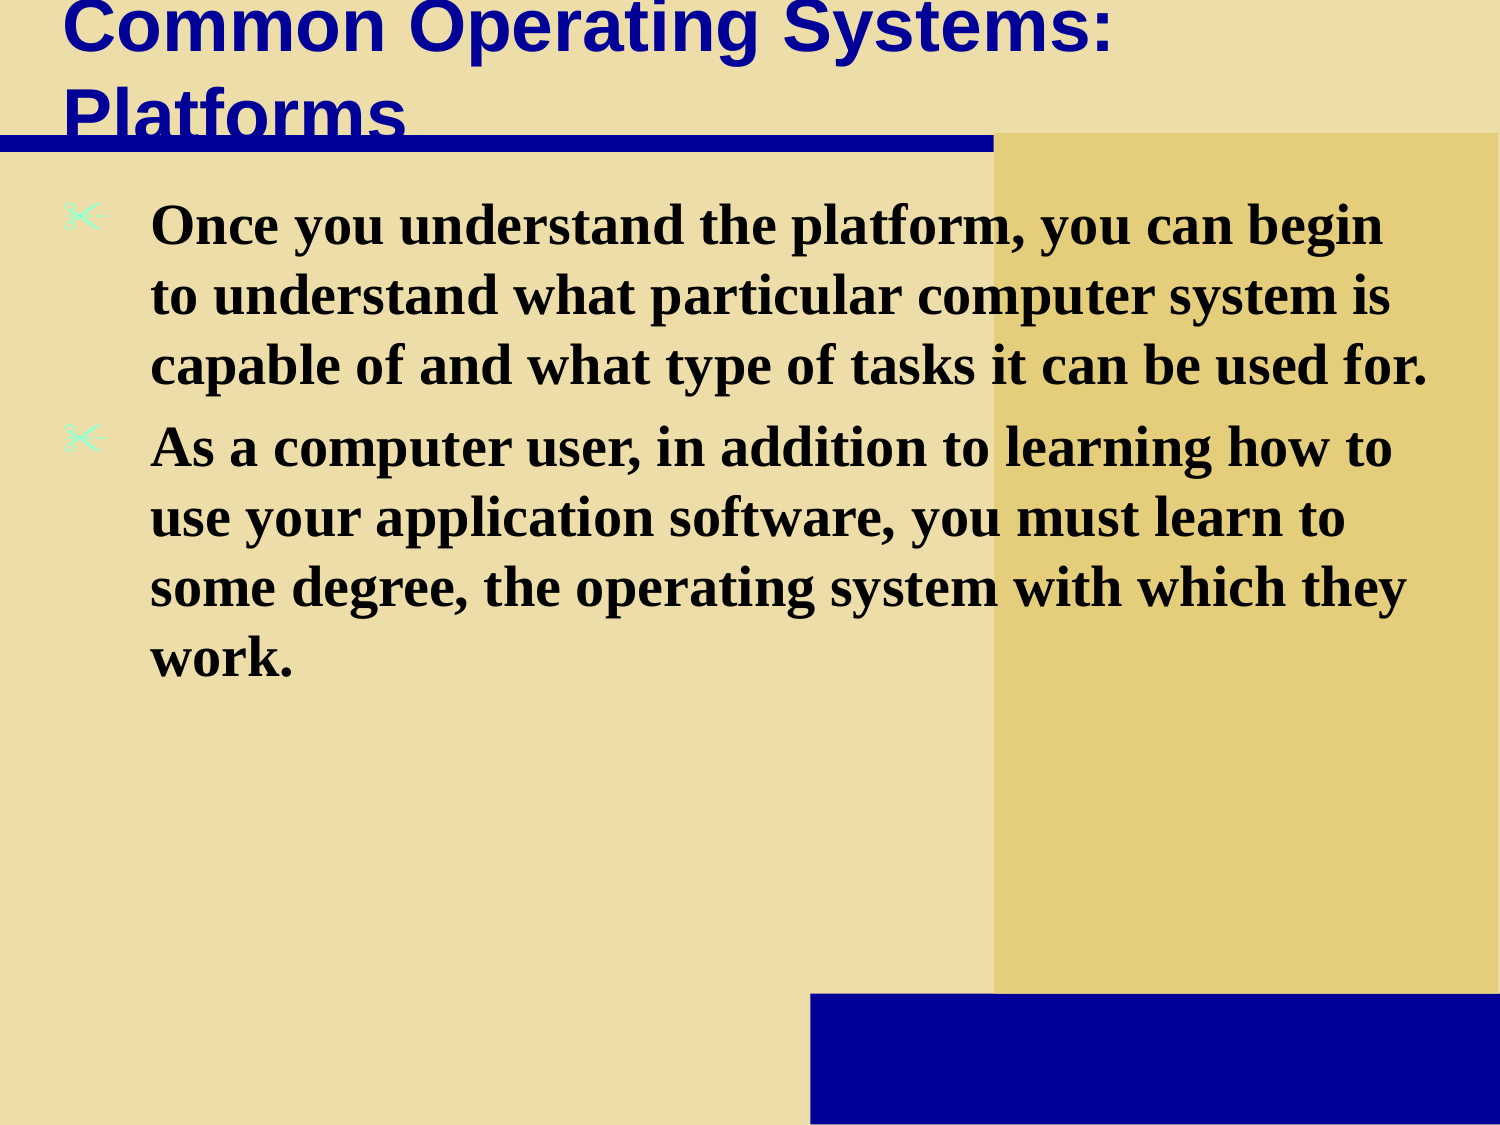

# Common Operating Systems: Platforms
Once you understand the platform, you can begin to understand what particular computer system is capable of and what type of tasks it can be used for.
As a computer user, in addition to learning how to use your application software, you must learn to some degree, the operating system with which they work.